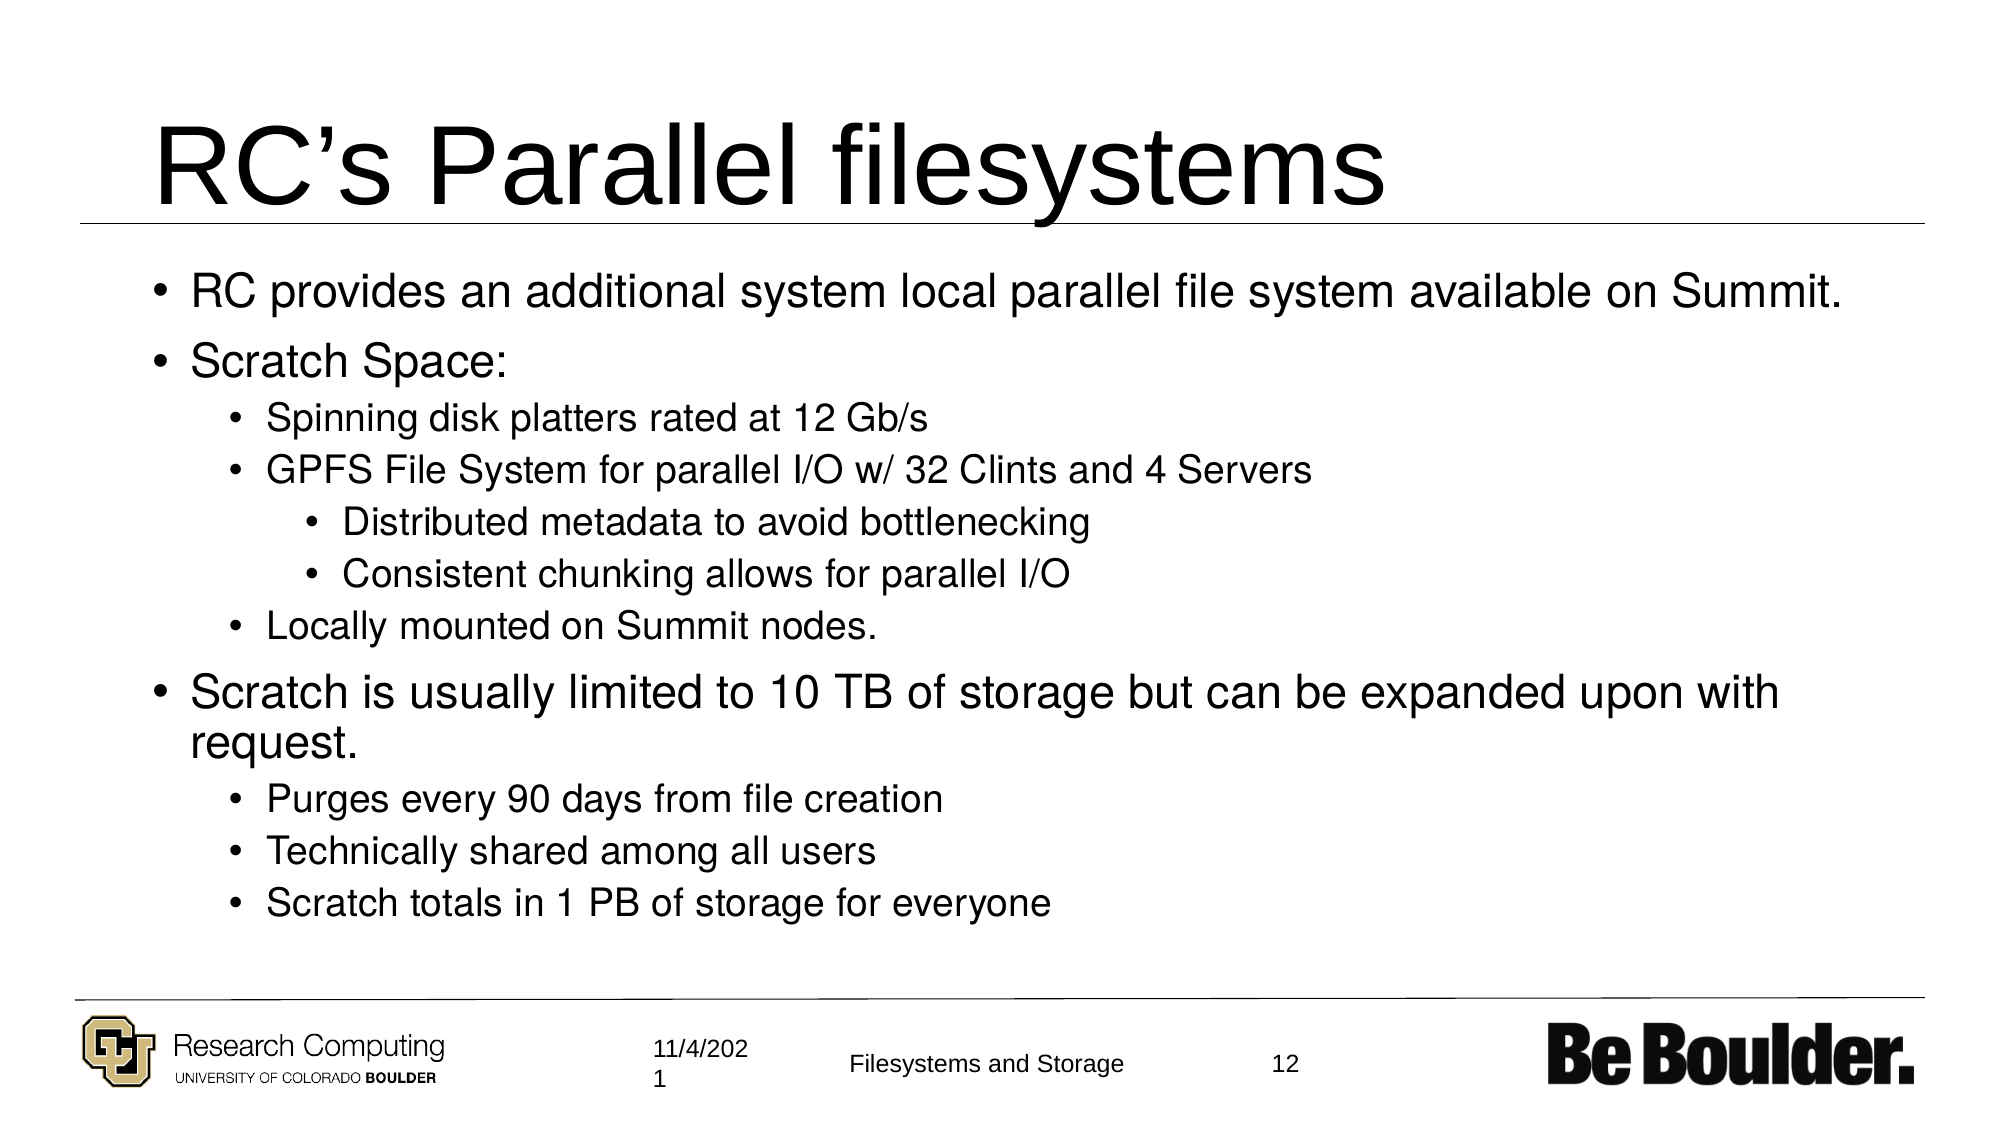

# RC’s Parallel filesystems
RC provides an additional system local parallel file system available on Summit.
Scratch Space:
Spinning disk platters rated at 12 Gb/s
GPFS File System for parallel I/O w/ 32 Clints and 4 Servers
Distributed metadata to avoid bottlenecking
Consistent chunking allows for parallel I/O
Locally mounted on Summit nodes.
Scratch is usually limited to 10 TB of storage but can be expanded upon with request.
Purges every 90 days from file creation
Technically shared among all users
Scratch totals in 1 PB of storage for everyone

11/4/2021
12
Filesystems and Storage